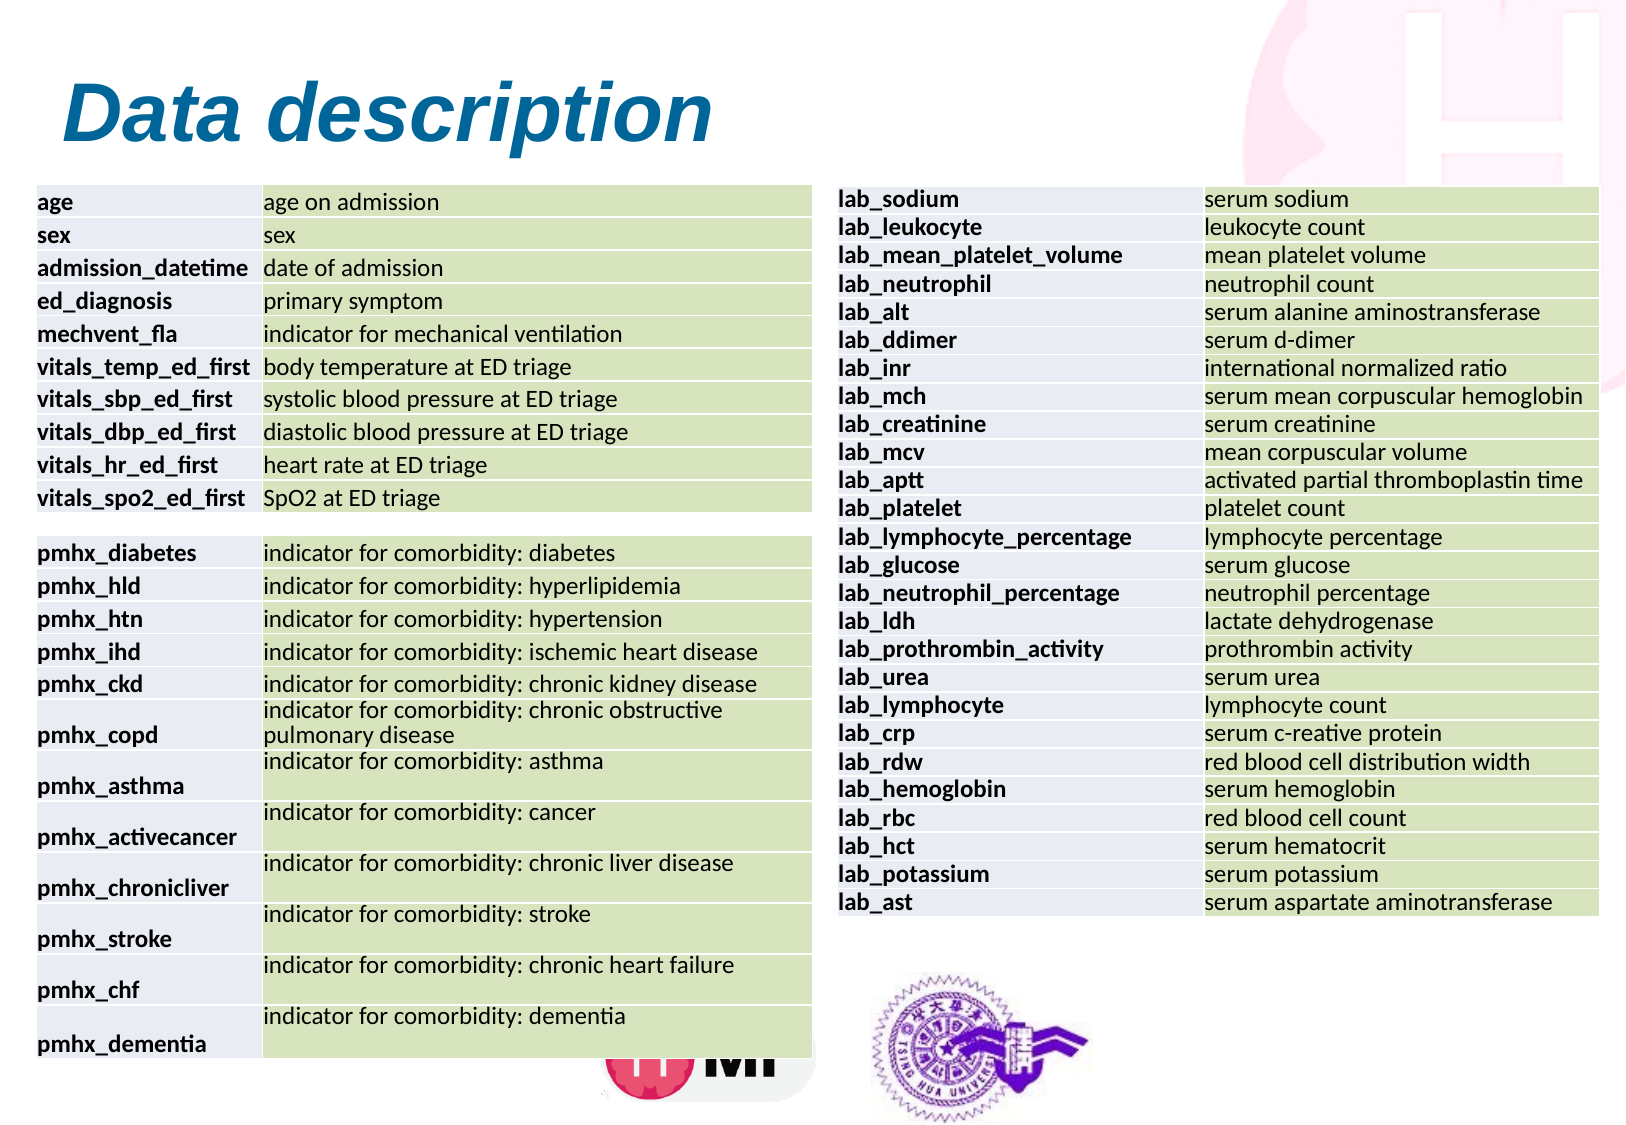

# Data description
| age | age on admission |
| --- | --- |
| sex | sex |
| admission\_datetime | date of admission |
| ed\_diagnosis | primary symptom |
| mechvent\_fla | indicator for mechanical ventilation |
| vitals\_temp\_ed\_first | body temperature at ED triage |
| vitals\_sbp\_ed\_first | systolic blood pressure at ED triage |
| vitals\_dbp\_ed\_first | diastolic blood pressure at ED triage |
| vitals\_hr\_ed\_first | heart rate at ED triage |
| vitals\_spo2\_ed\_first | SpO2 at ED triage |
| lab\_sodium | serum sodium |
| --- | --- |
| lab\_leukocyte | leukocyte count |
| lab\_mean\_platelet\_volume | mean platelet volume |
| lab\_neutrophil | neutrophil count |
| lab\_alt | serum alanine aminostransferase |
| lab\_ddimer | serum d-dimer |
| lab\_inr | international normalized ratio |
| lab\_mch | serum mean corpuscular hemoglobin |
| lab\_creatinine | serum creatinine |
| lab\_mcv | mean corpuscular volume |
| lab\_aptt | activated partial thromboplastin time |
| lab\_platelet | platelet count |
| lab\_lymphocyte\_percentage | lymphocyte percentage |
| lab\_glucose | serum glucose |
| lab\_neutrophil\_percentage | neutrophil percentage |
| lab\_ldh | lactate dehydrogenase |
| lab\_prothrombin\_activity | prothrombin activity |
| lab\_urea | serum urea |
| lab\_lymphocyte | lymphocyte count |
| lab\_crp | serum c-reative protein |
| lab\_rdw | red blood cell distribution width |
| lab\_hemoglobin | serum hemoglobin |
| lab\_rbc | red blood cell count |
| lab\_hct | serum hematocrit |
| lab\_potassium | serum potassium |
| lab\_ast | serum aspartate aminotransferase |
| pmhx\_diabetes | indicator for comorbidity: diabetes |
| --- | --- |
| pmhx\_hld | indicator for comorbidity: hyperlipidemia |
| pmhx\_htn | indicator for comorbidity: hypertension |
| pmhx\_ihd | indicator for comorbidity: ischemic heart disease |
| pmhx\_ckd | indicator for comorbidity: chronic kidney disease |
| pmhx\_copd | indicator for comorbidity: chronic obstructive pulmonary disease |
| pmhx\_asthma | indicator for comorbidity: asthma |
| pmhx\_activecancer | indicator for comorbidity: cancer |
| pmhx\_chronicliver | indicator for comorbidity: chronic liver disease |
| pmhx\_stroke | indicator for comorbidity: stroke |
| pmhx\_chf | indicator for comorbidity: chronic heart failure |
| pmhx\_dementia | indicator for comorbidity: dementia |